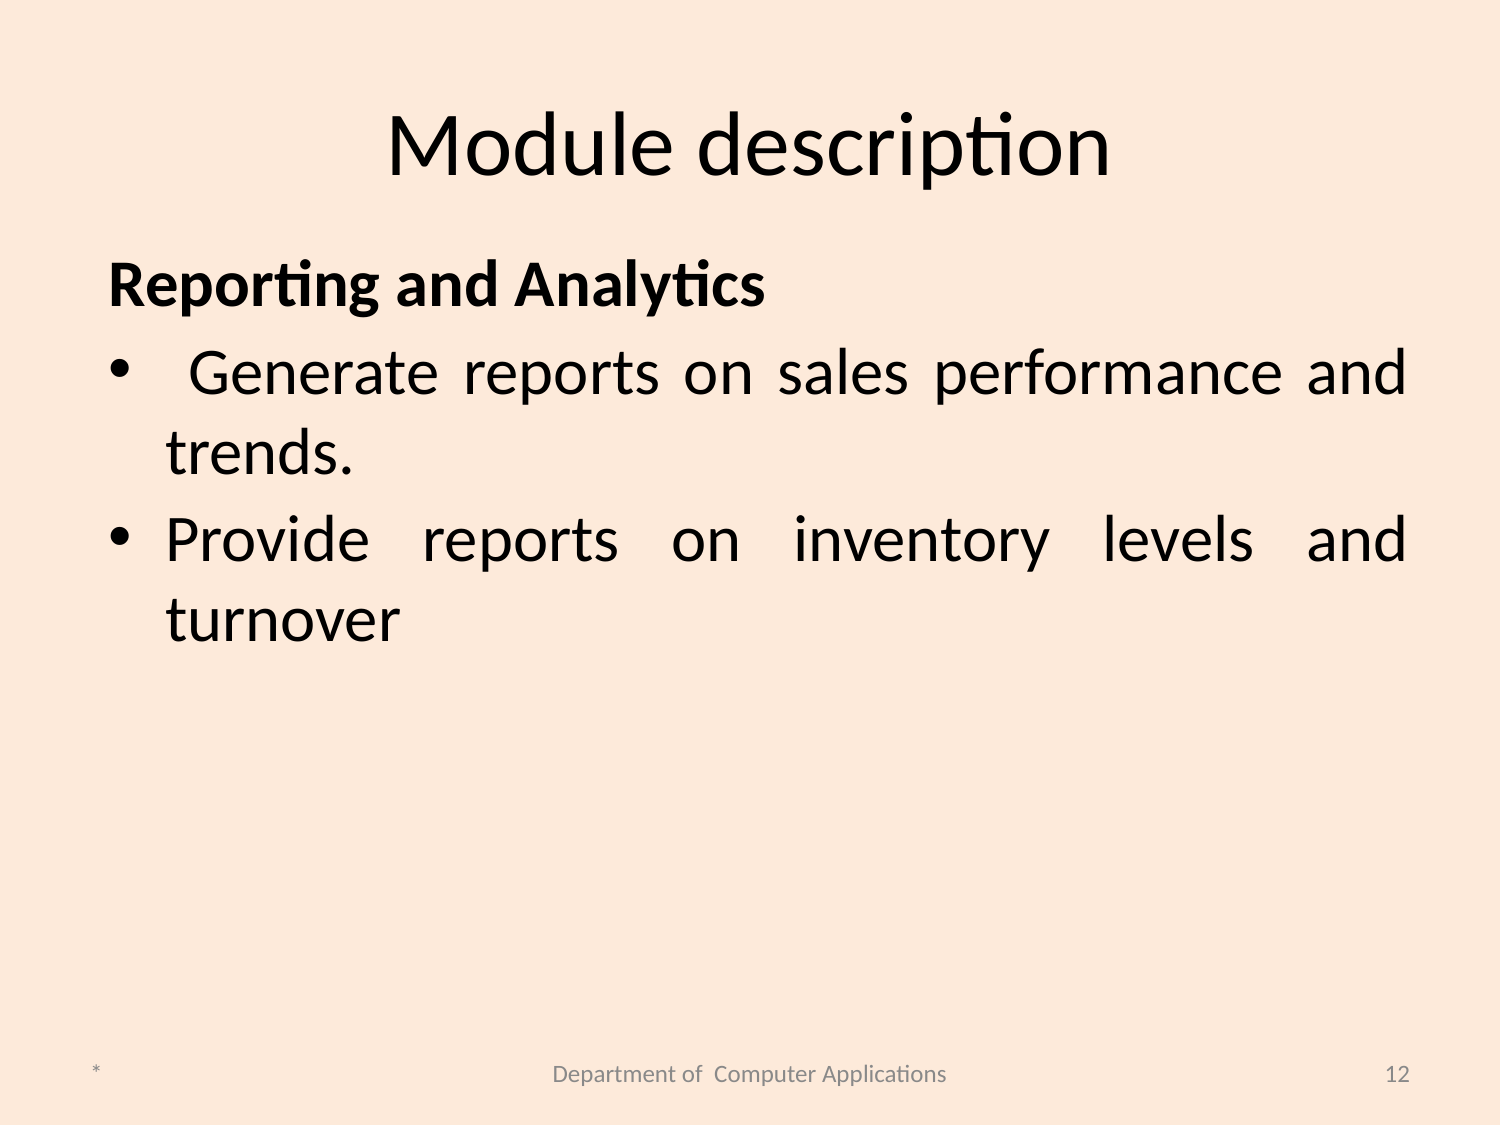

# Module description
Reporting and Analytics
 Generate reports on sales performance and trends.
Provide reports on inventory levels and turnover
*
Department of  Computer Applications
12